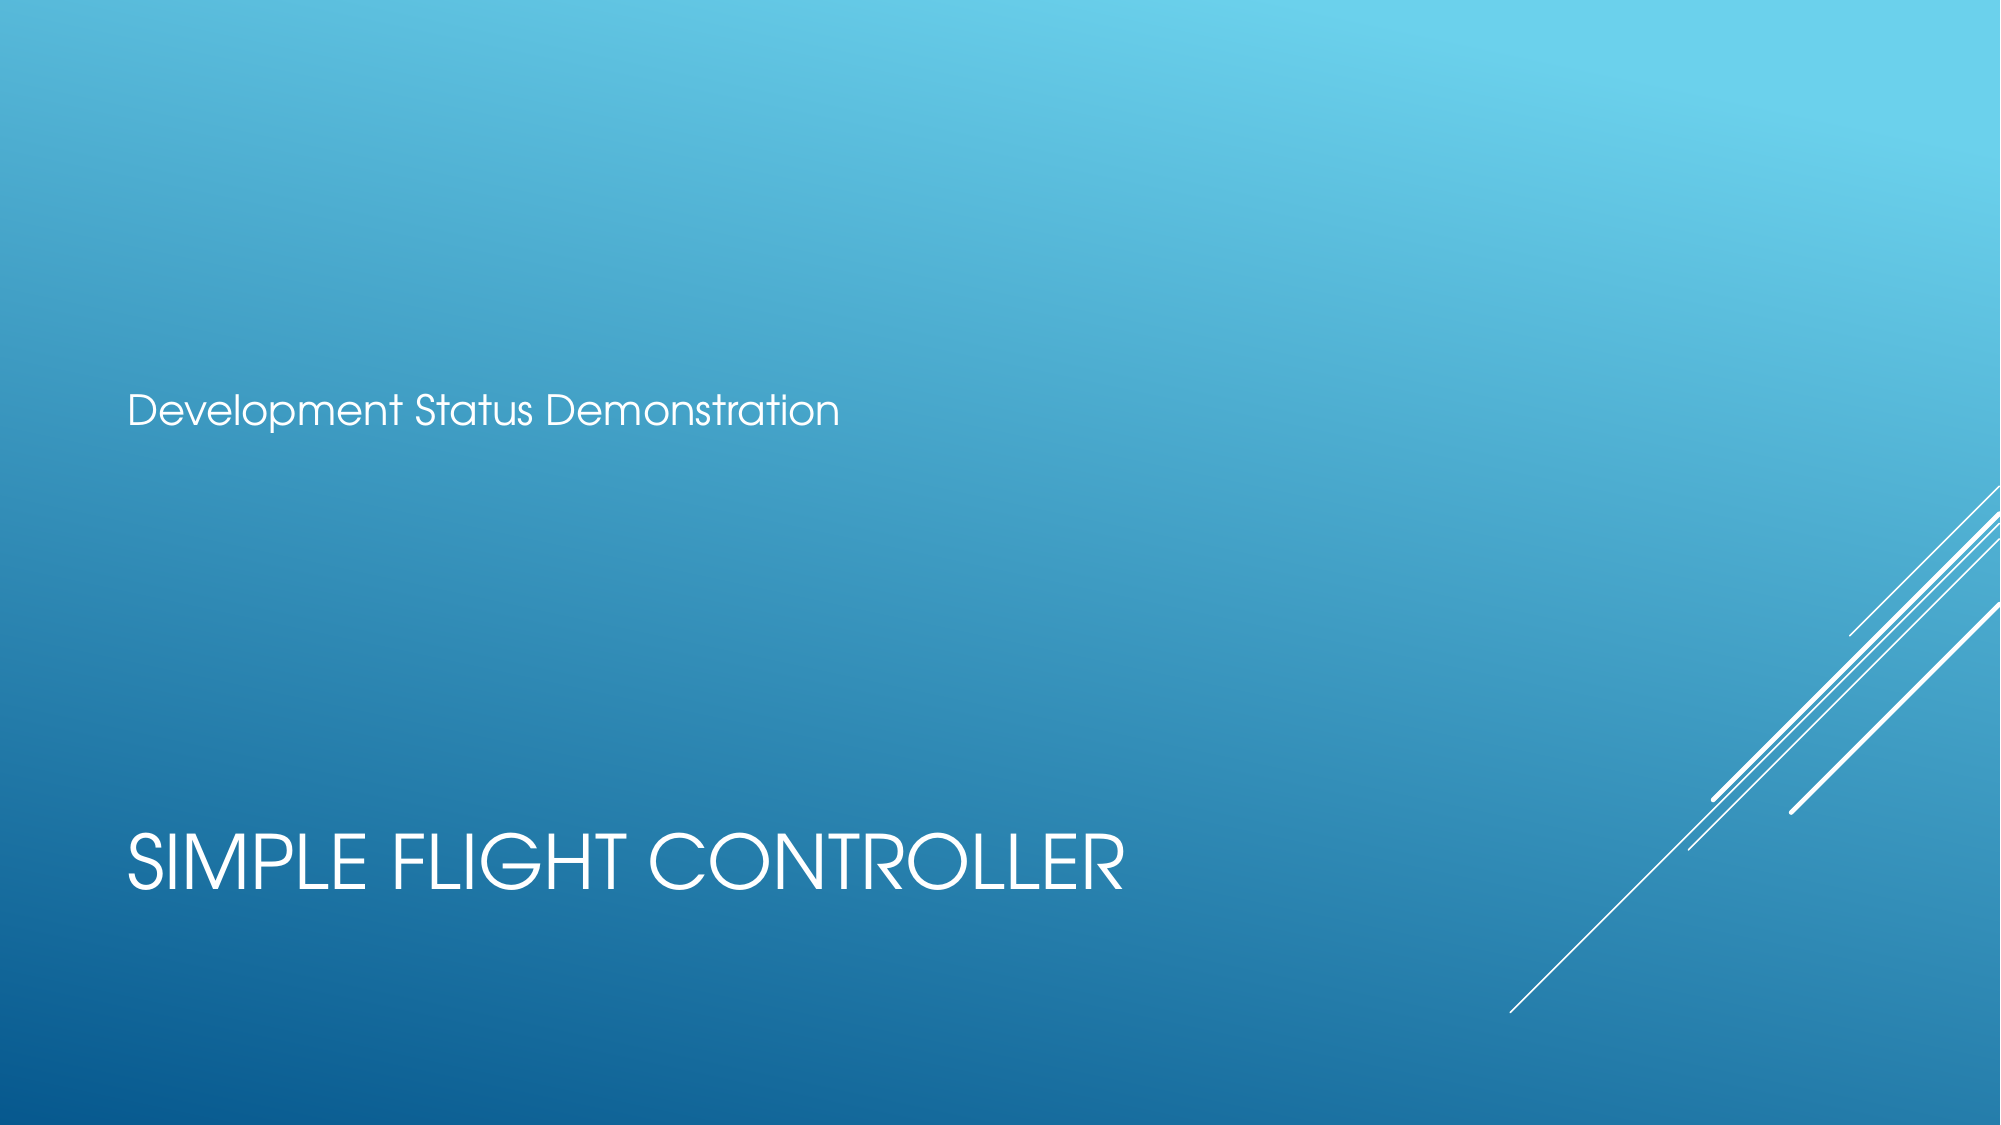

Development Status Demonstration
# Simple Flight Controller